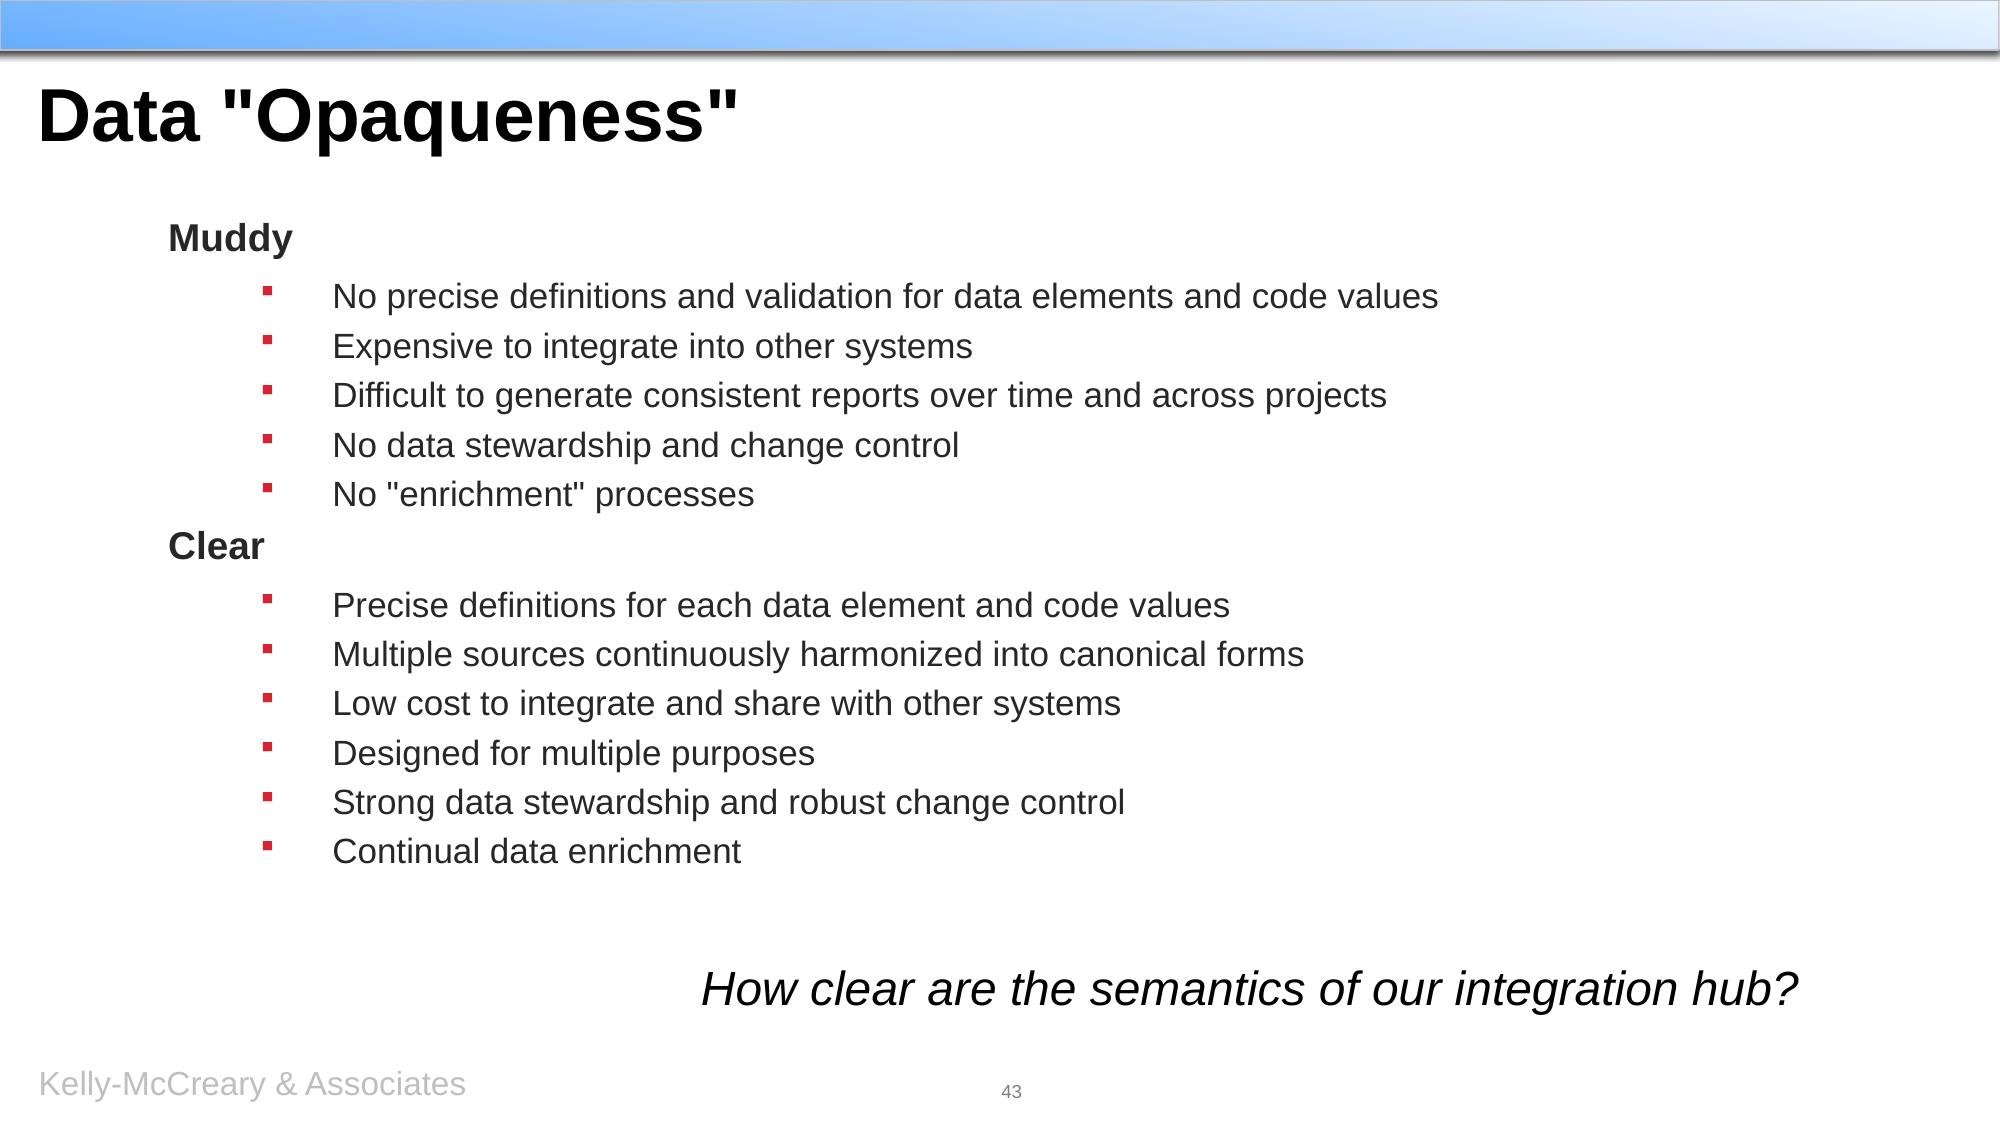

# Data "Opaqueness"
Muddy
No precise definitions and validation for data elements and code values
Expensive to integrate into other systems
Difficult to generate consistent reports over time and across projects
No data stewardship and change control
No "enrichment" processes
Clear
Precise definitions for each data element and code values
Multiple sources continuously harmonized into canonical forms
Low cost to integrate and share with other systems
Designed for multiple purposes
Strong data stewardship and robust change control
Continual data enrichment
How clear are the semantics of our integration hub?